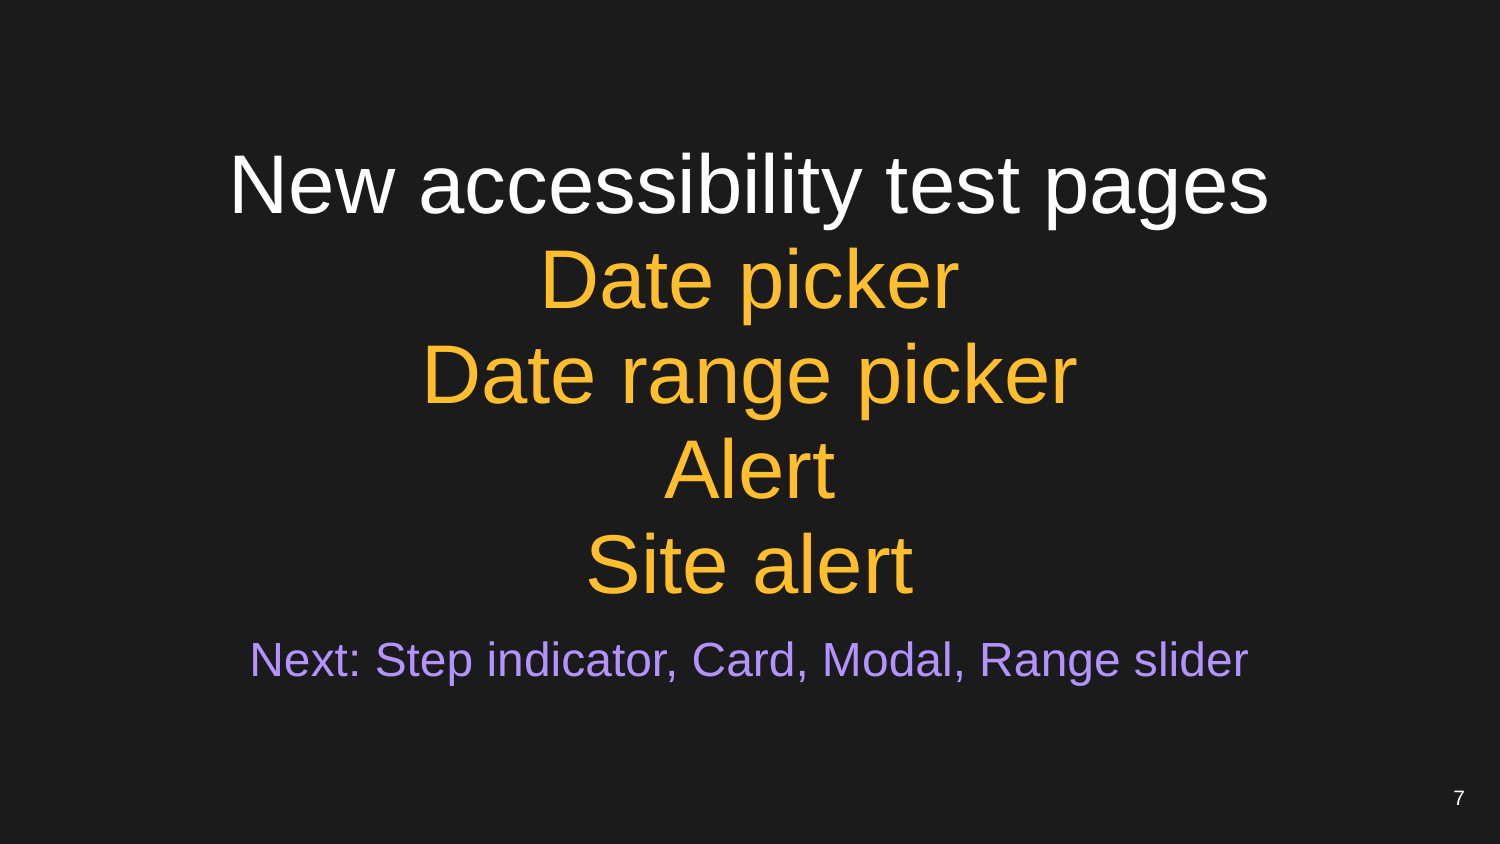

# New accessibility test pages
Date picker
Date range picker
Alert
Site alert
Next: Step indicator, Card, Modal, Range slider
7